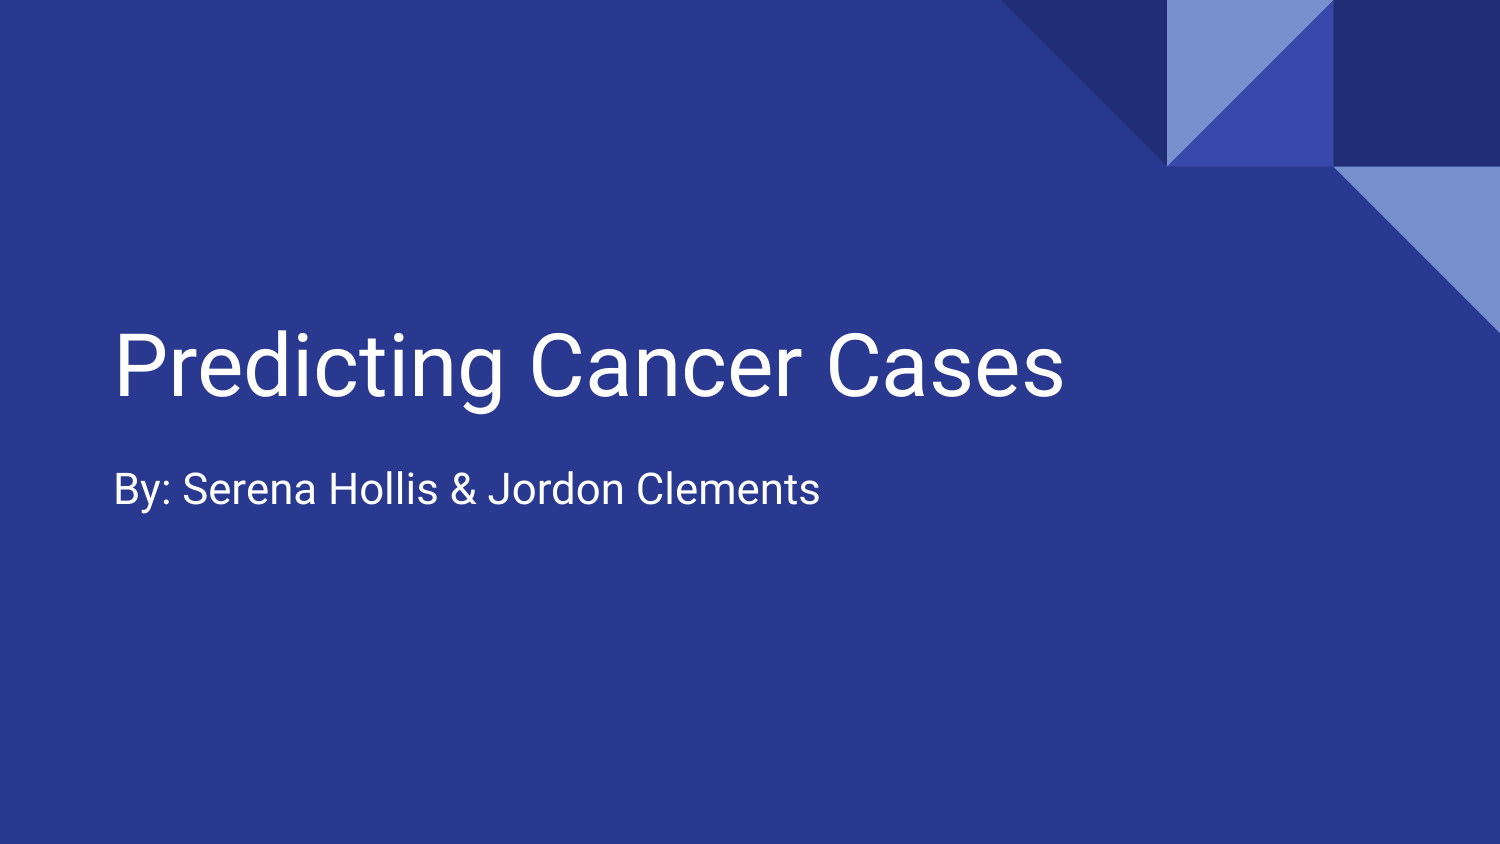

# Predicting Cancer Cases
By: Serena Hollis & Jordon Clements